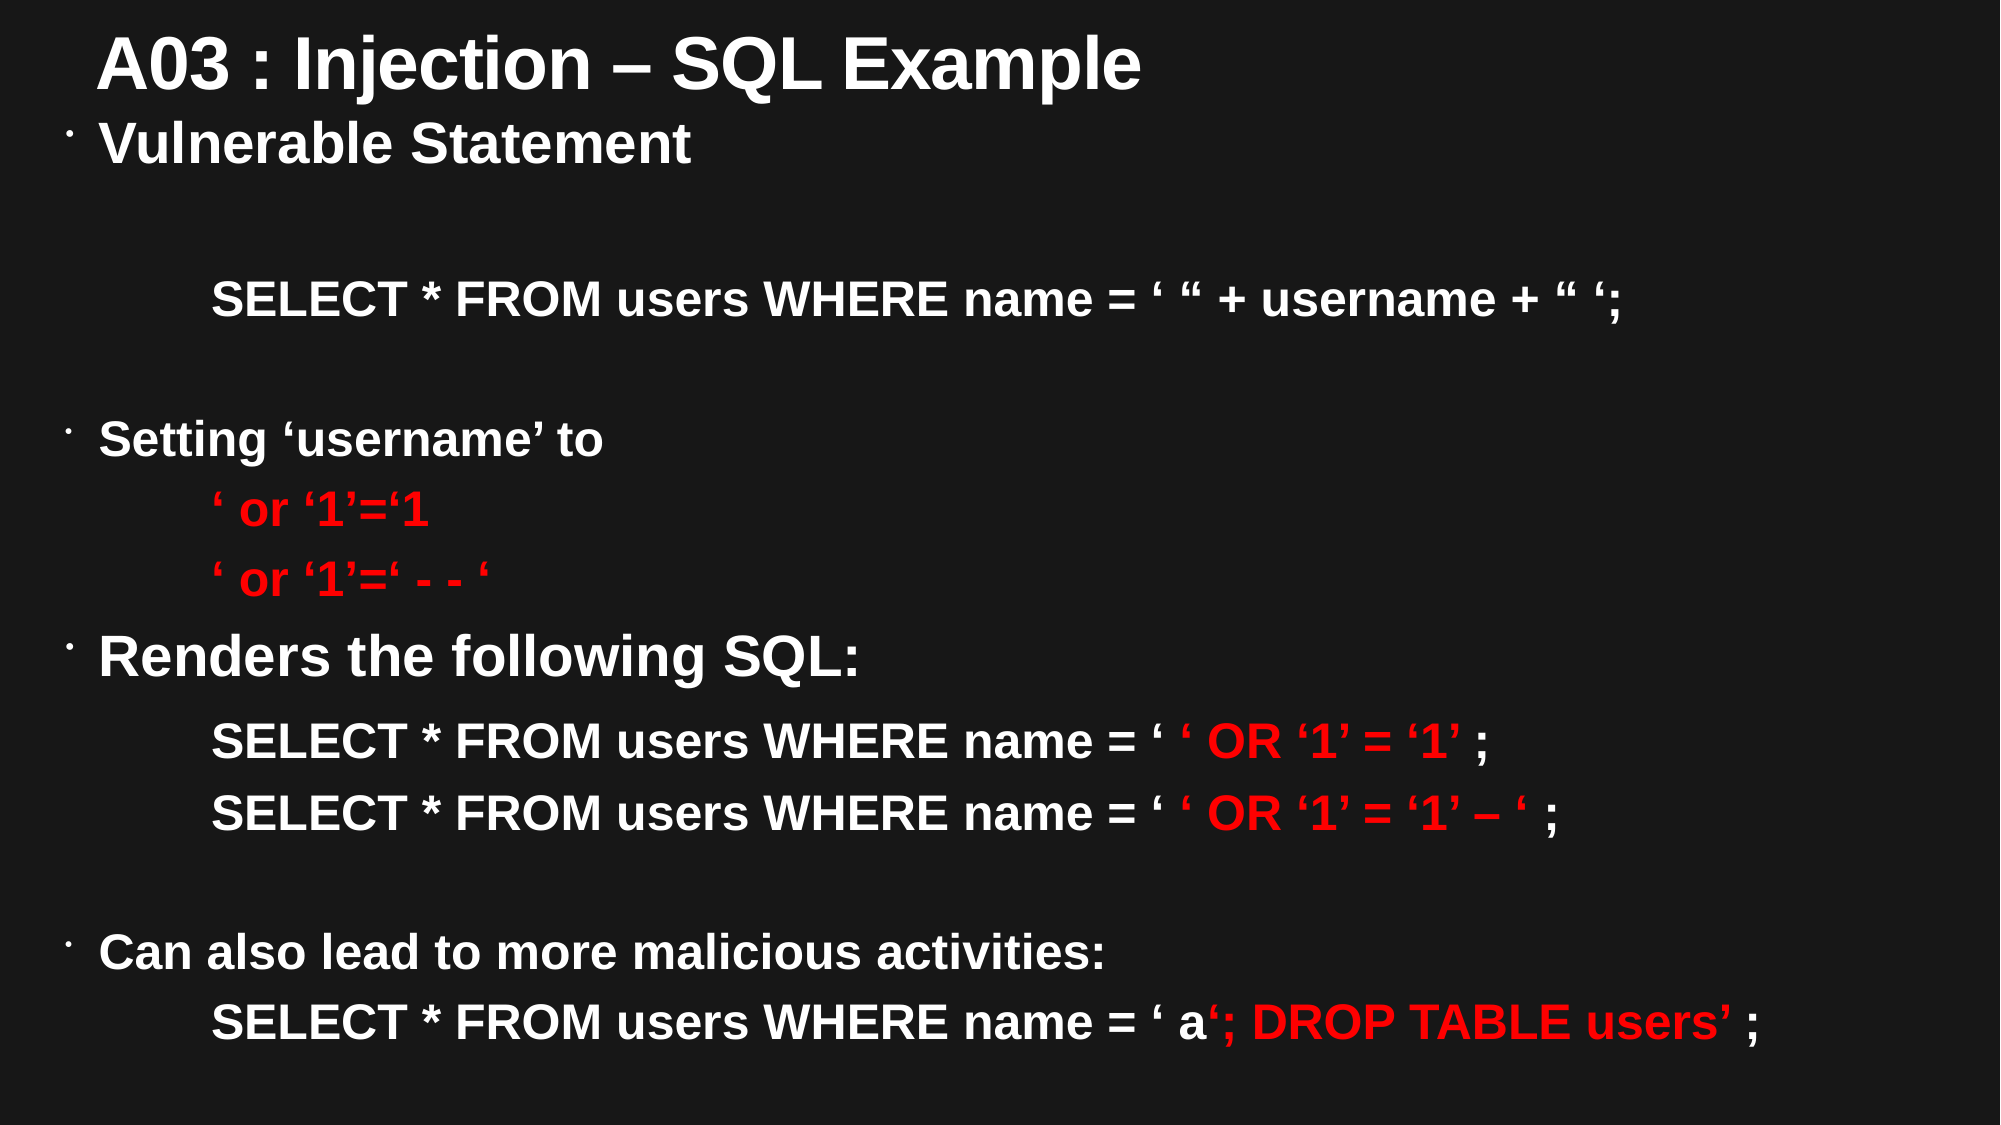

# A03 : Injection – SQL Example
Vulnerable Statement

	SELECT * FROM users WHERE name = ‘ “ + username + “ ‘;

Setting ‘username’ to
	‘ or ‘1’=‘1
	‘ or ‘1’=‘ - - ‘
Renders the following SQL:
	SELECT * FROM users WHERE name = ‘ ‘ OR ‘1’ = ‘1’ ;
	SELECT * FROM users WHERE name = ‘ ‘ OR ‘1’ = ‘1’ – ‘ ;

Can also lead to more malicious activities:
	SELECT * FROM users WHERE name = ‘ a‘; DROP TABLE users’ ;